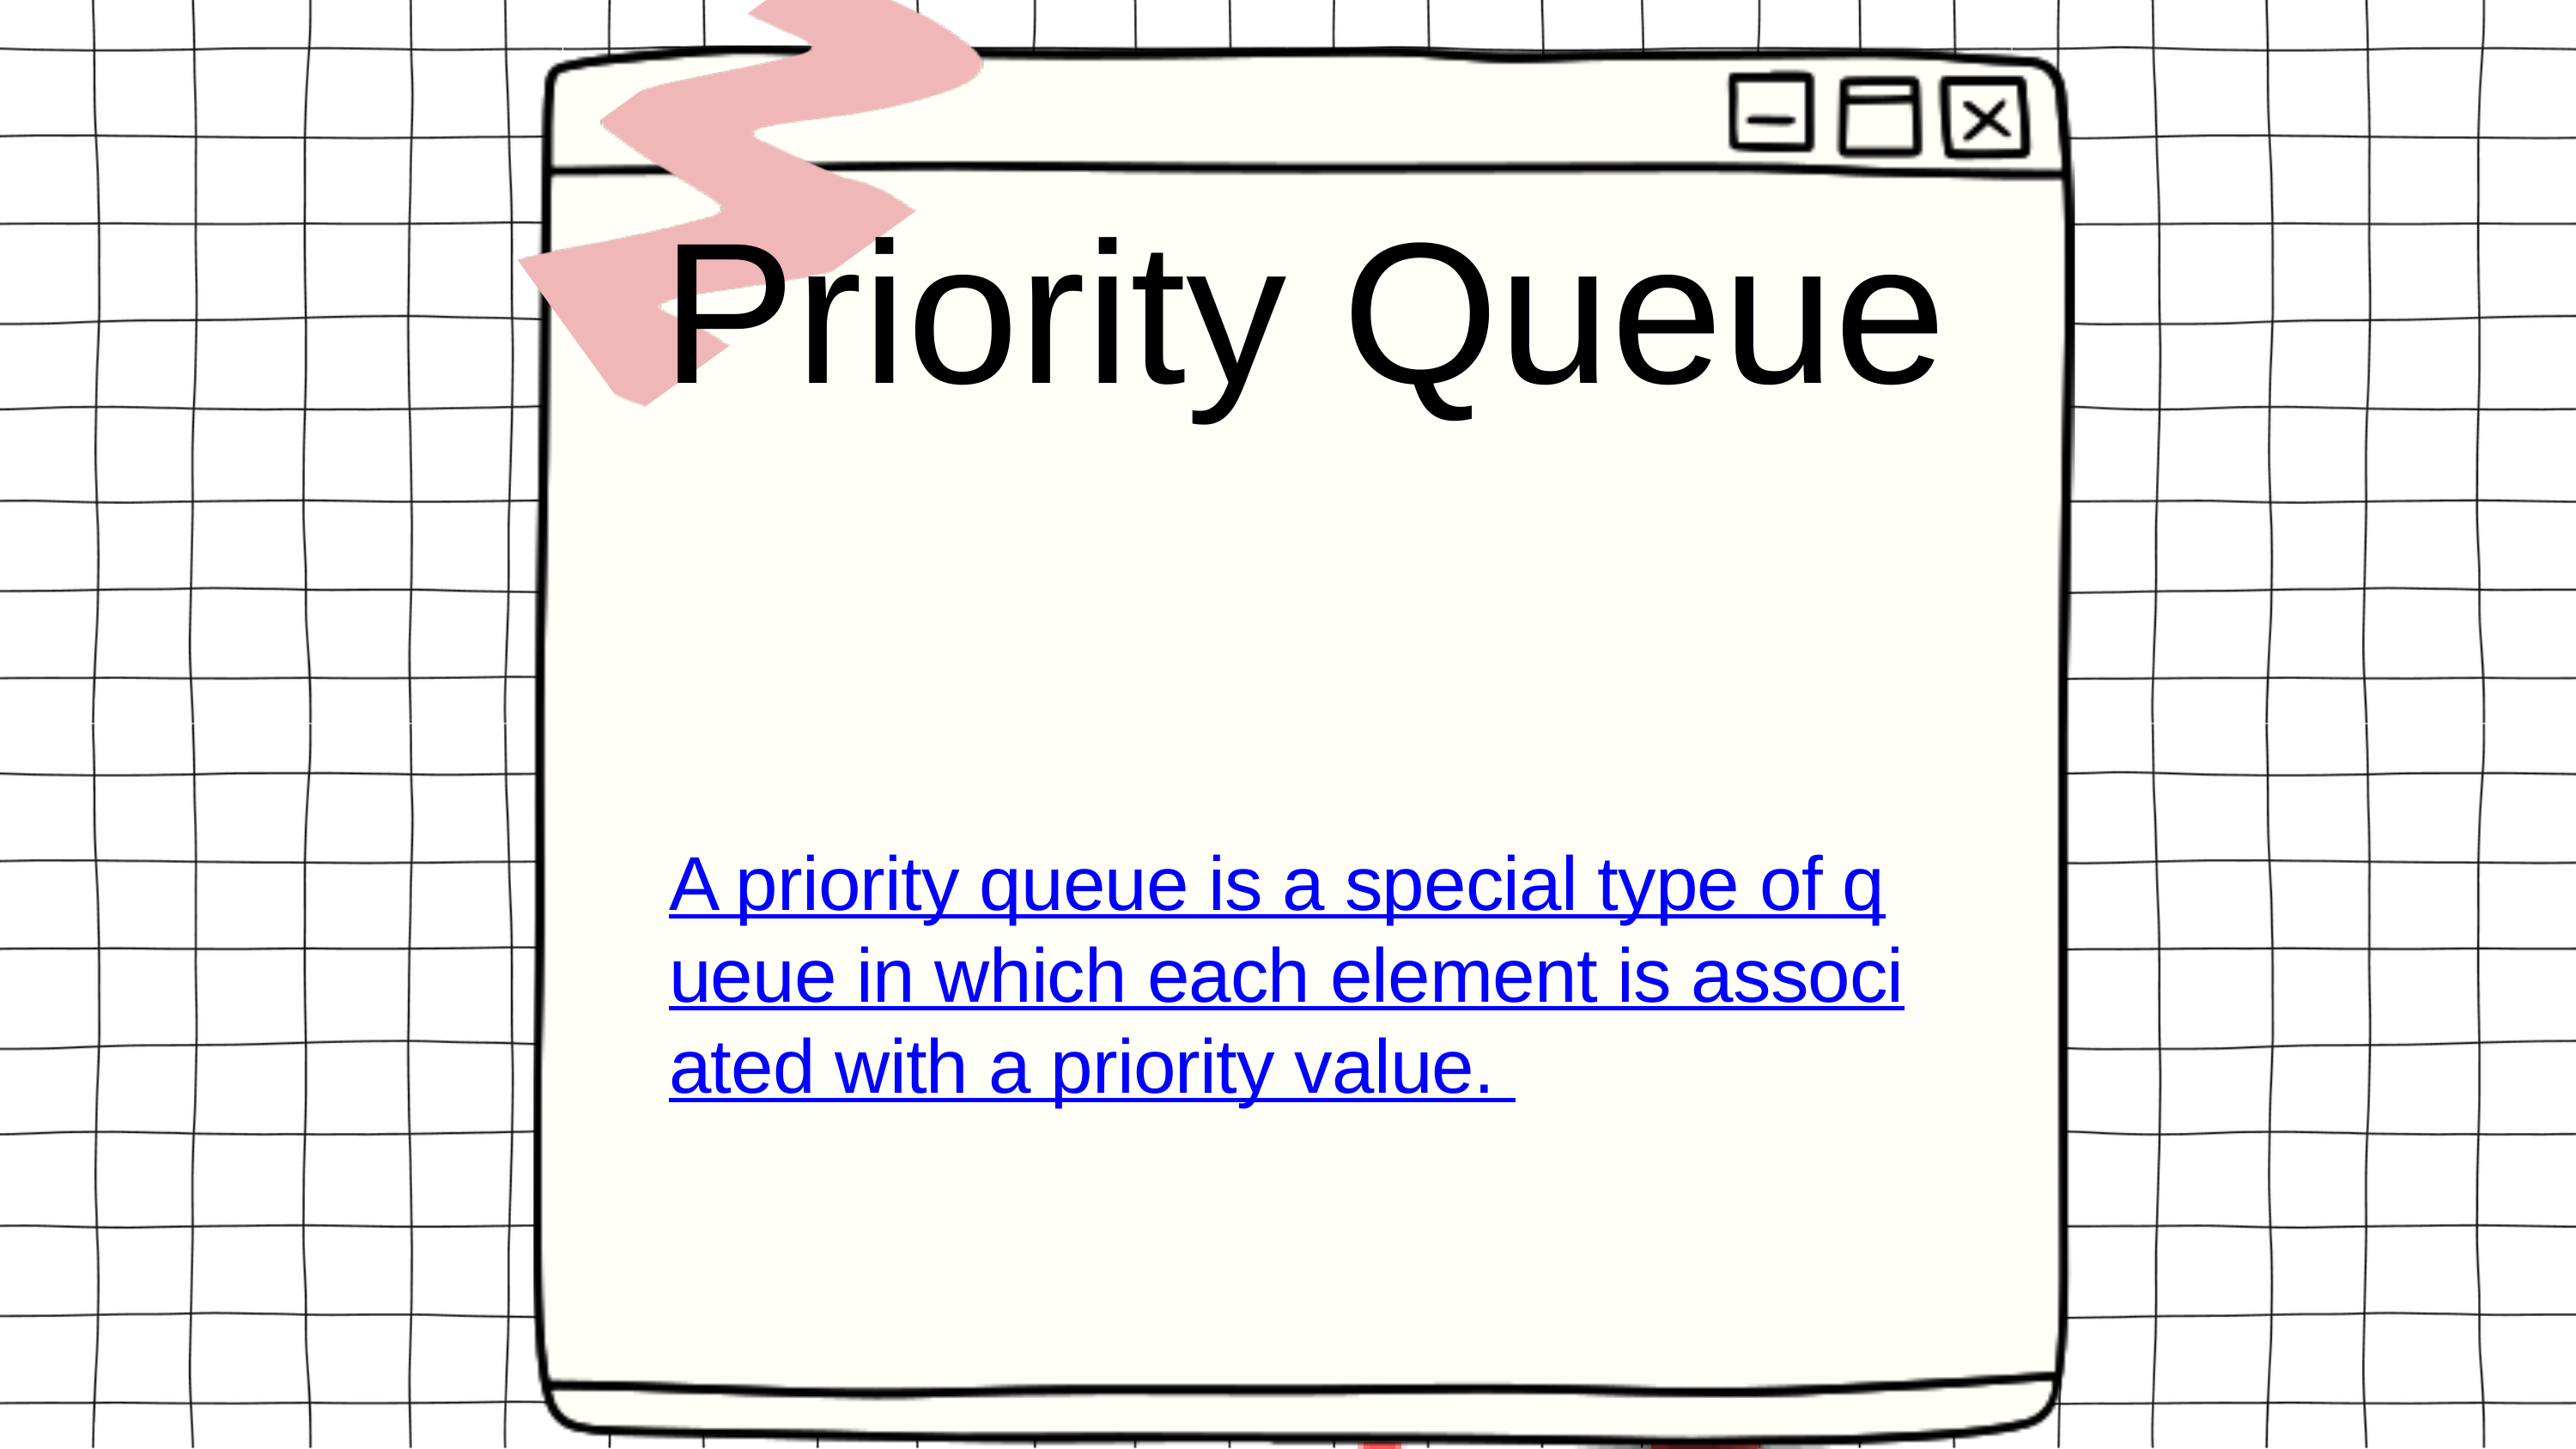

Priority Queue
A priority queue is a special type of queue in which each element is associated with a priority value.